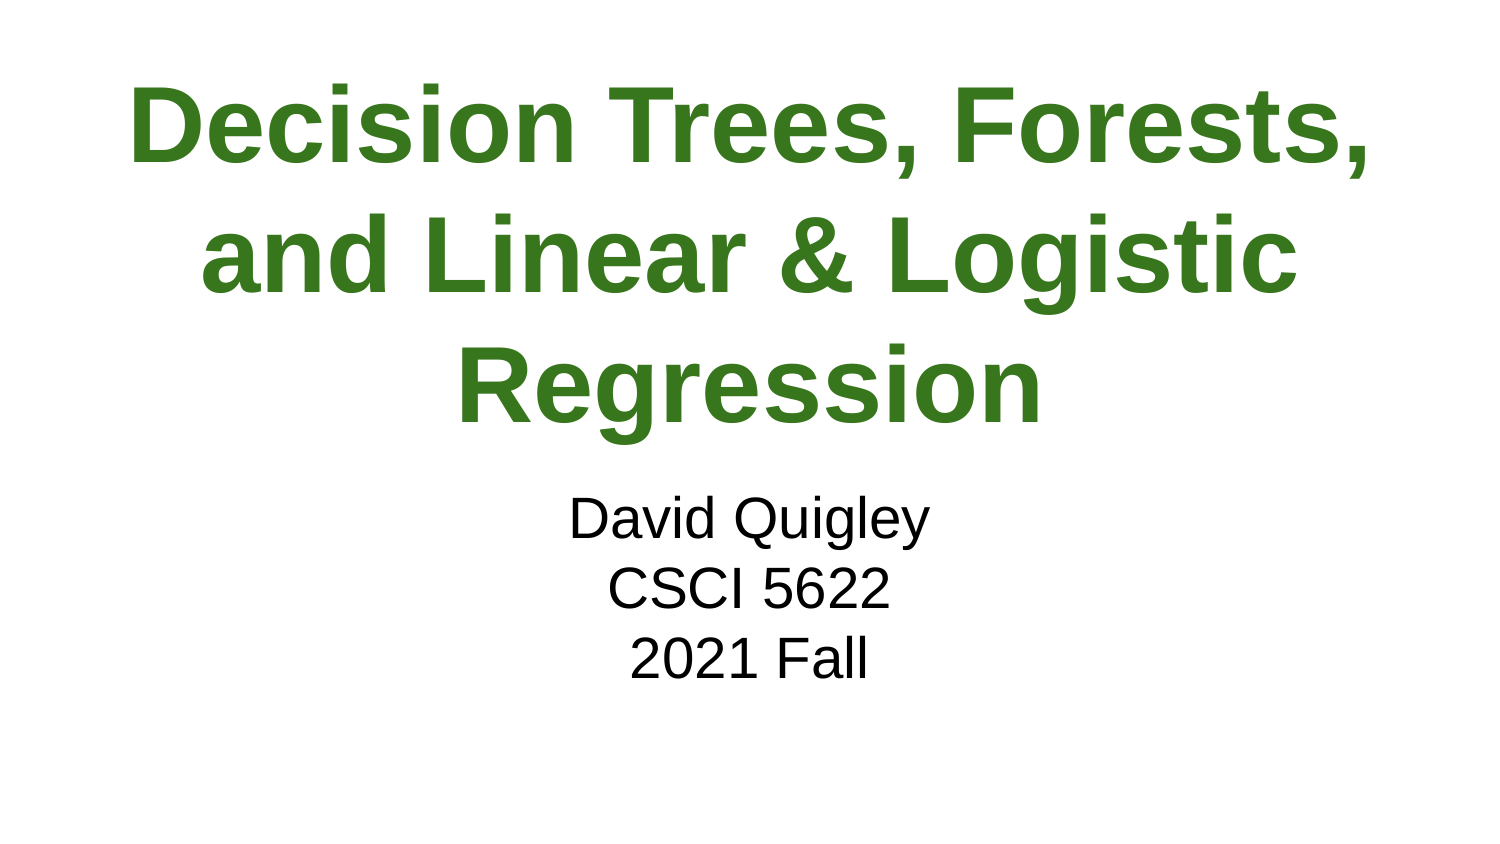

# Decision Trees, Forests, and Linear & Logistic Regression
David Quigley
CSCI 5622
2021 Fall